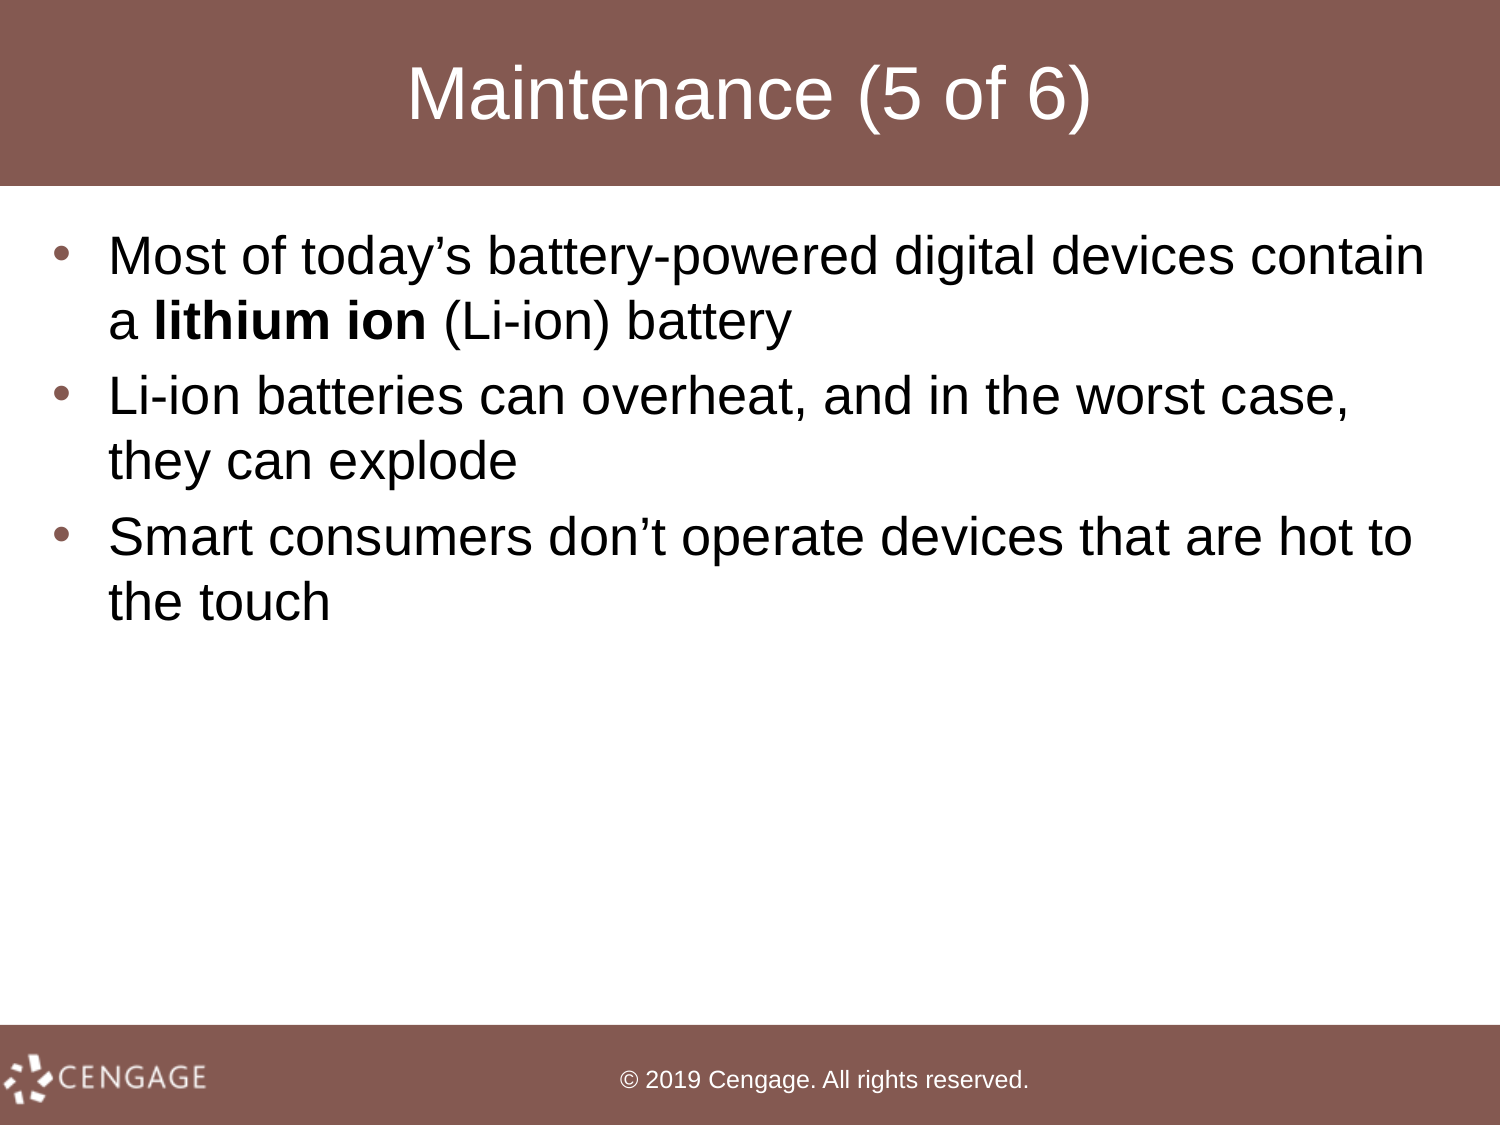

# Maintenance (5 of 6)
Most of today’s battery-powered digital devices contain a lithium ion (Li-ion) battery
Li-ion batteries can overheat, and in the worst case, they can explode
Smart consumers don’t operate devices that are hot to the touch